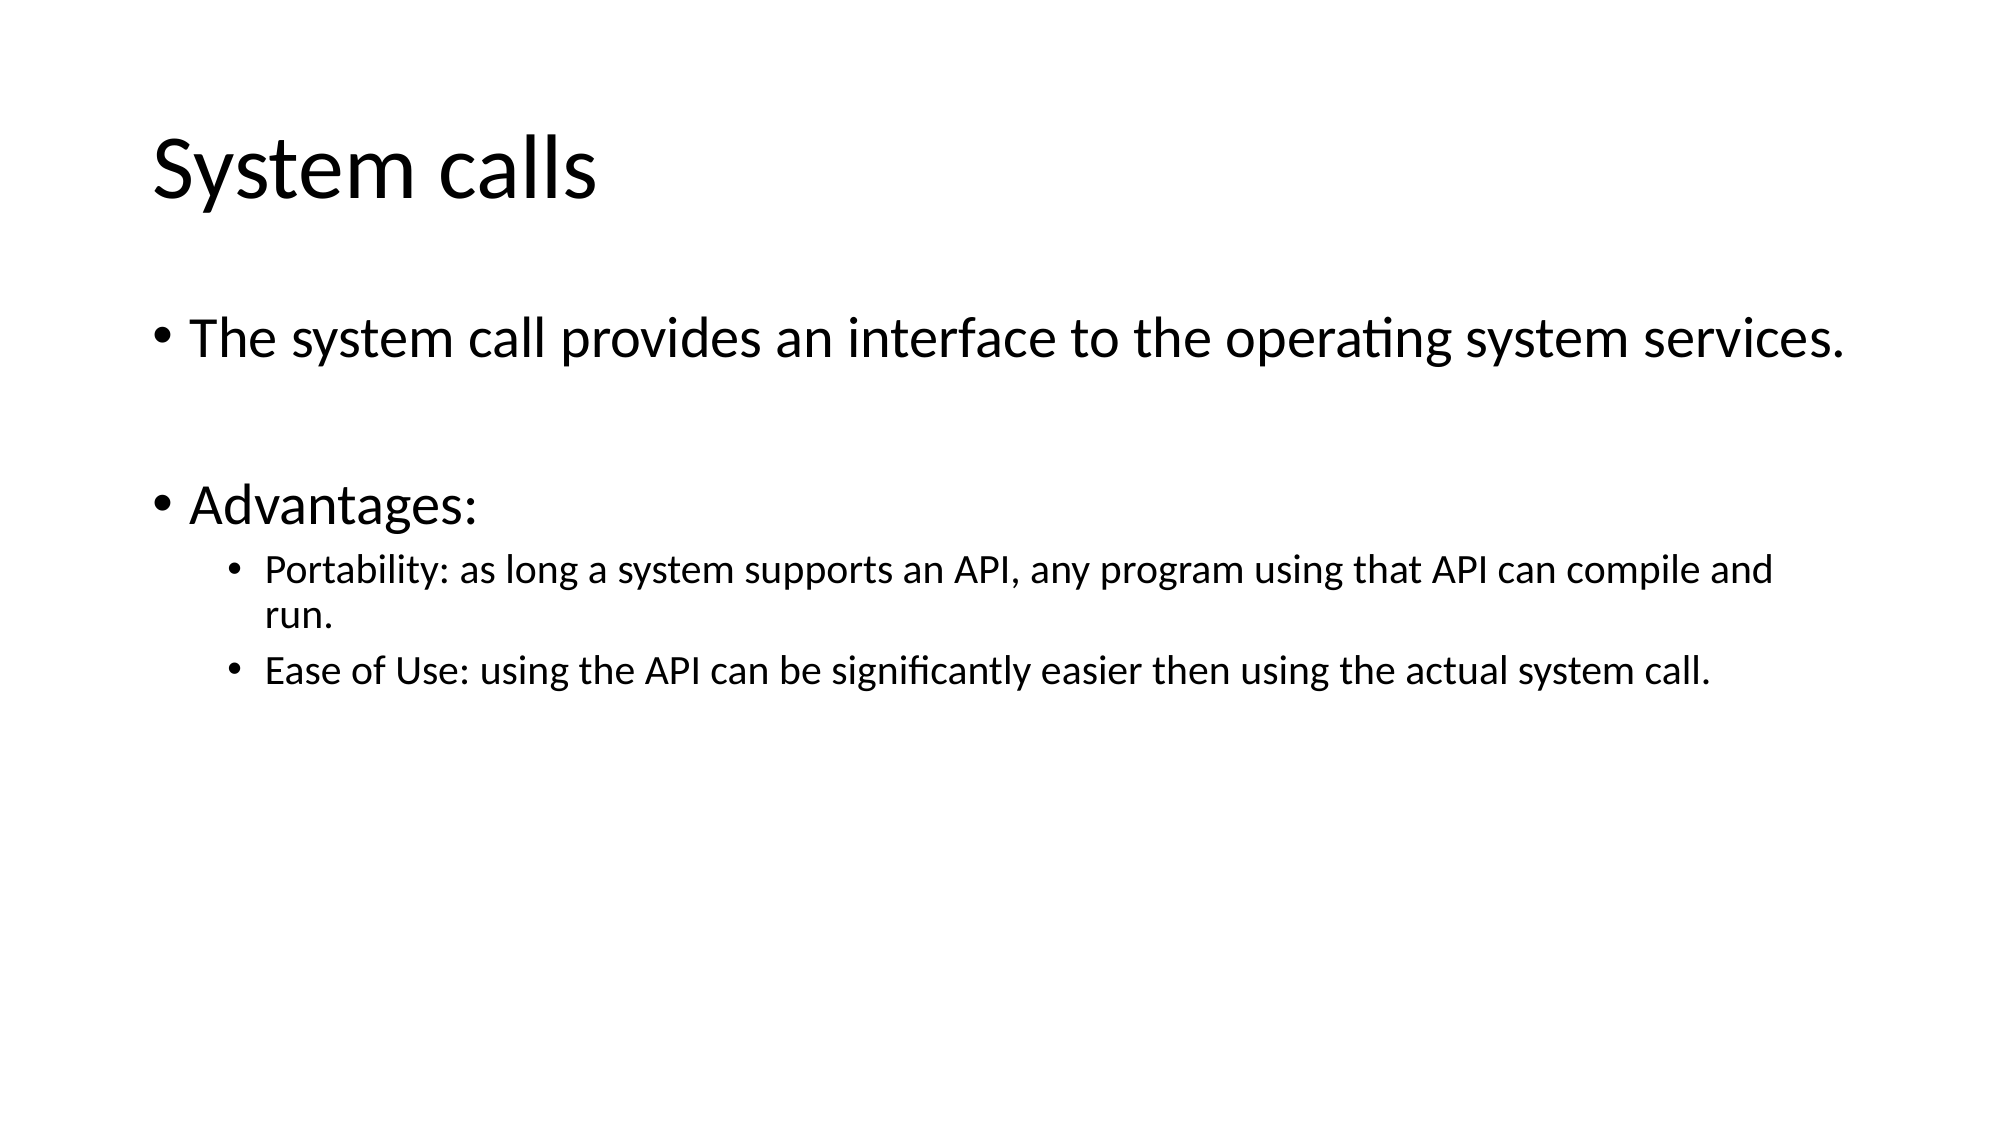

# System calls
The system call provides an interface to the operating system services.

Advantages:
Portability: as long a system supports an API, any program using that API can compile and run.
Ease of Use: using the API can be significantly easier then using the actual system call.